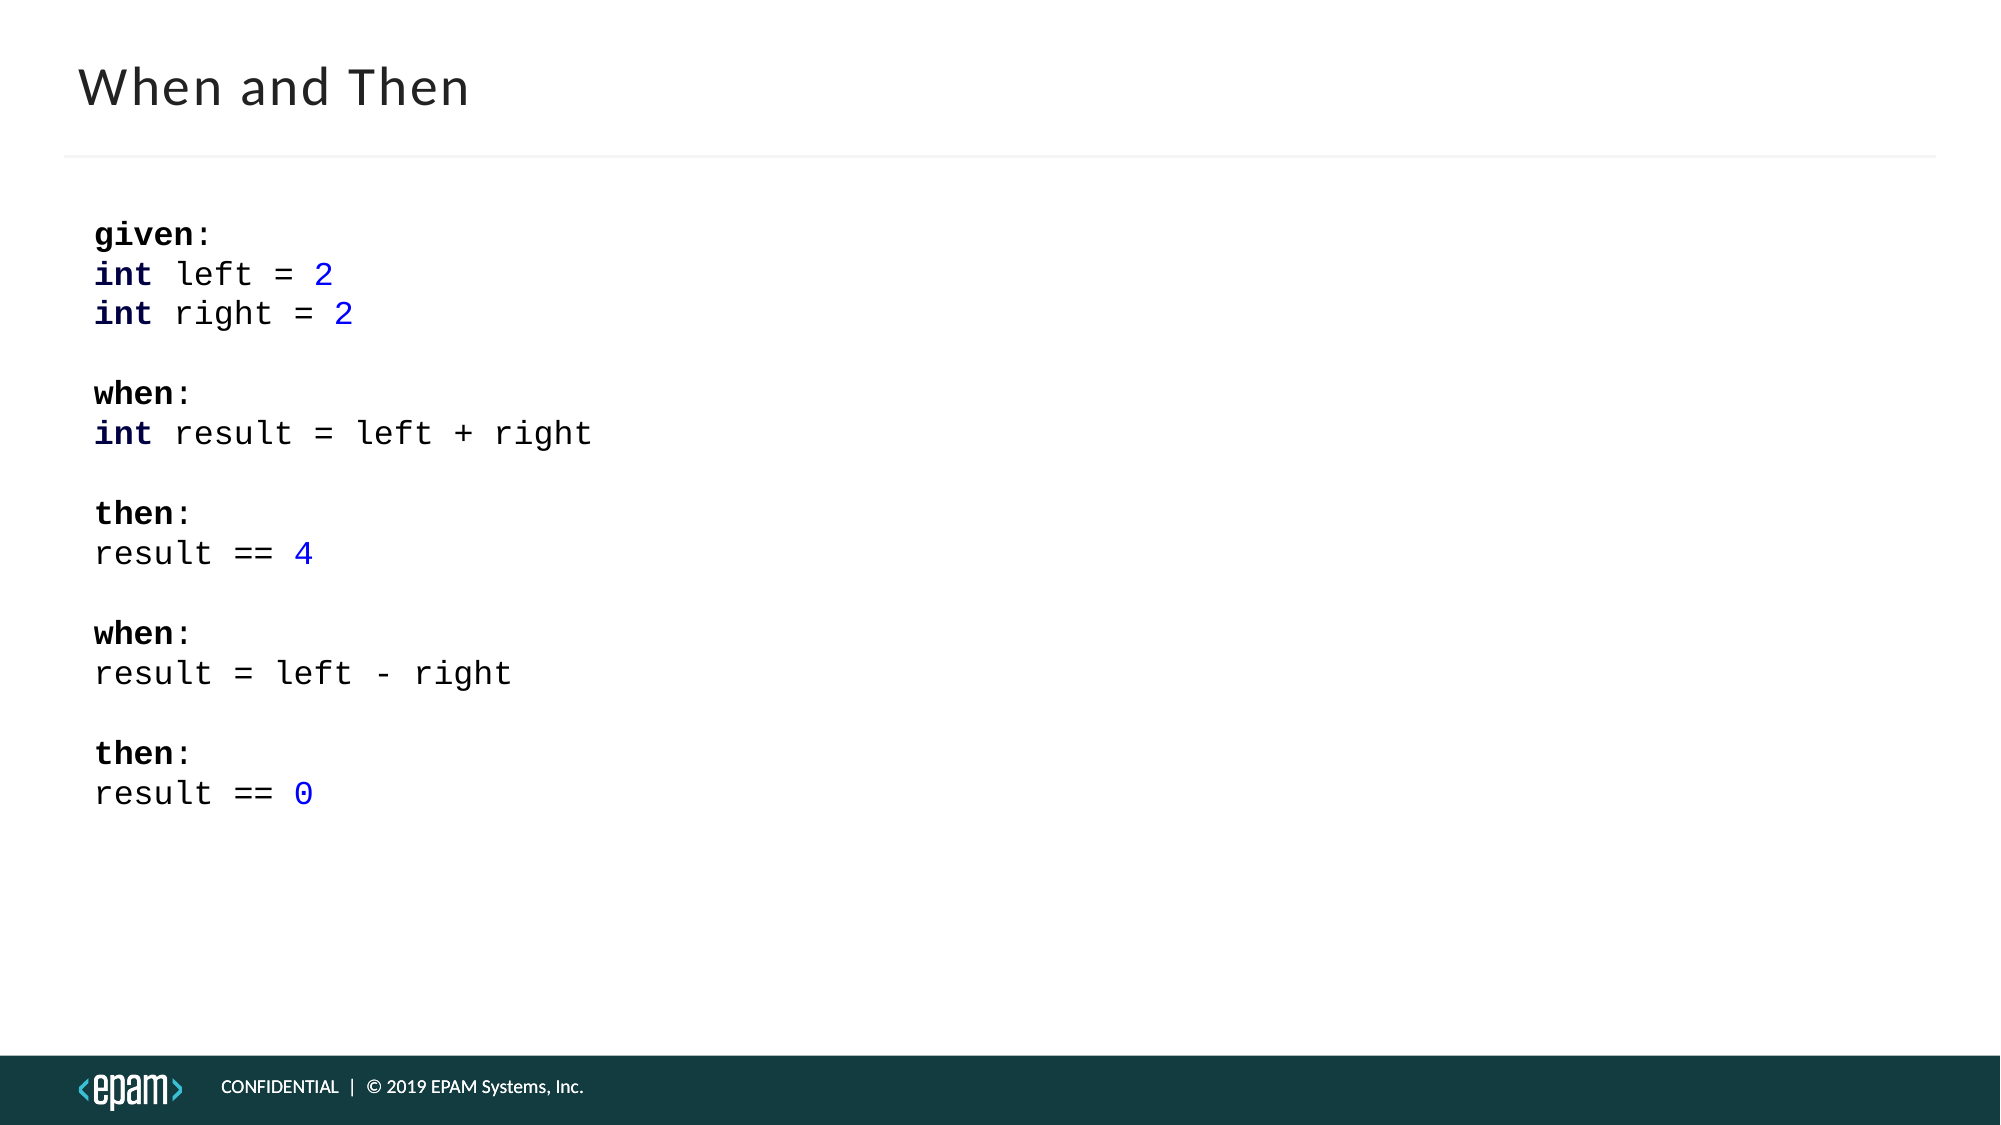

# When and Then
given:
int left = 2
int right = 2
when:
int result = left + right
then:
result == 4

when:
result = left - right
then:
result == 0
CONFIDENTIAL  |  © 2019 EPAM Systems, Inc.